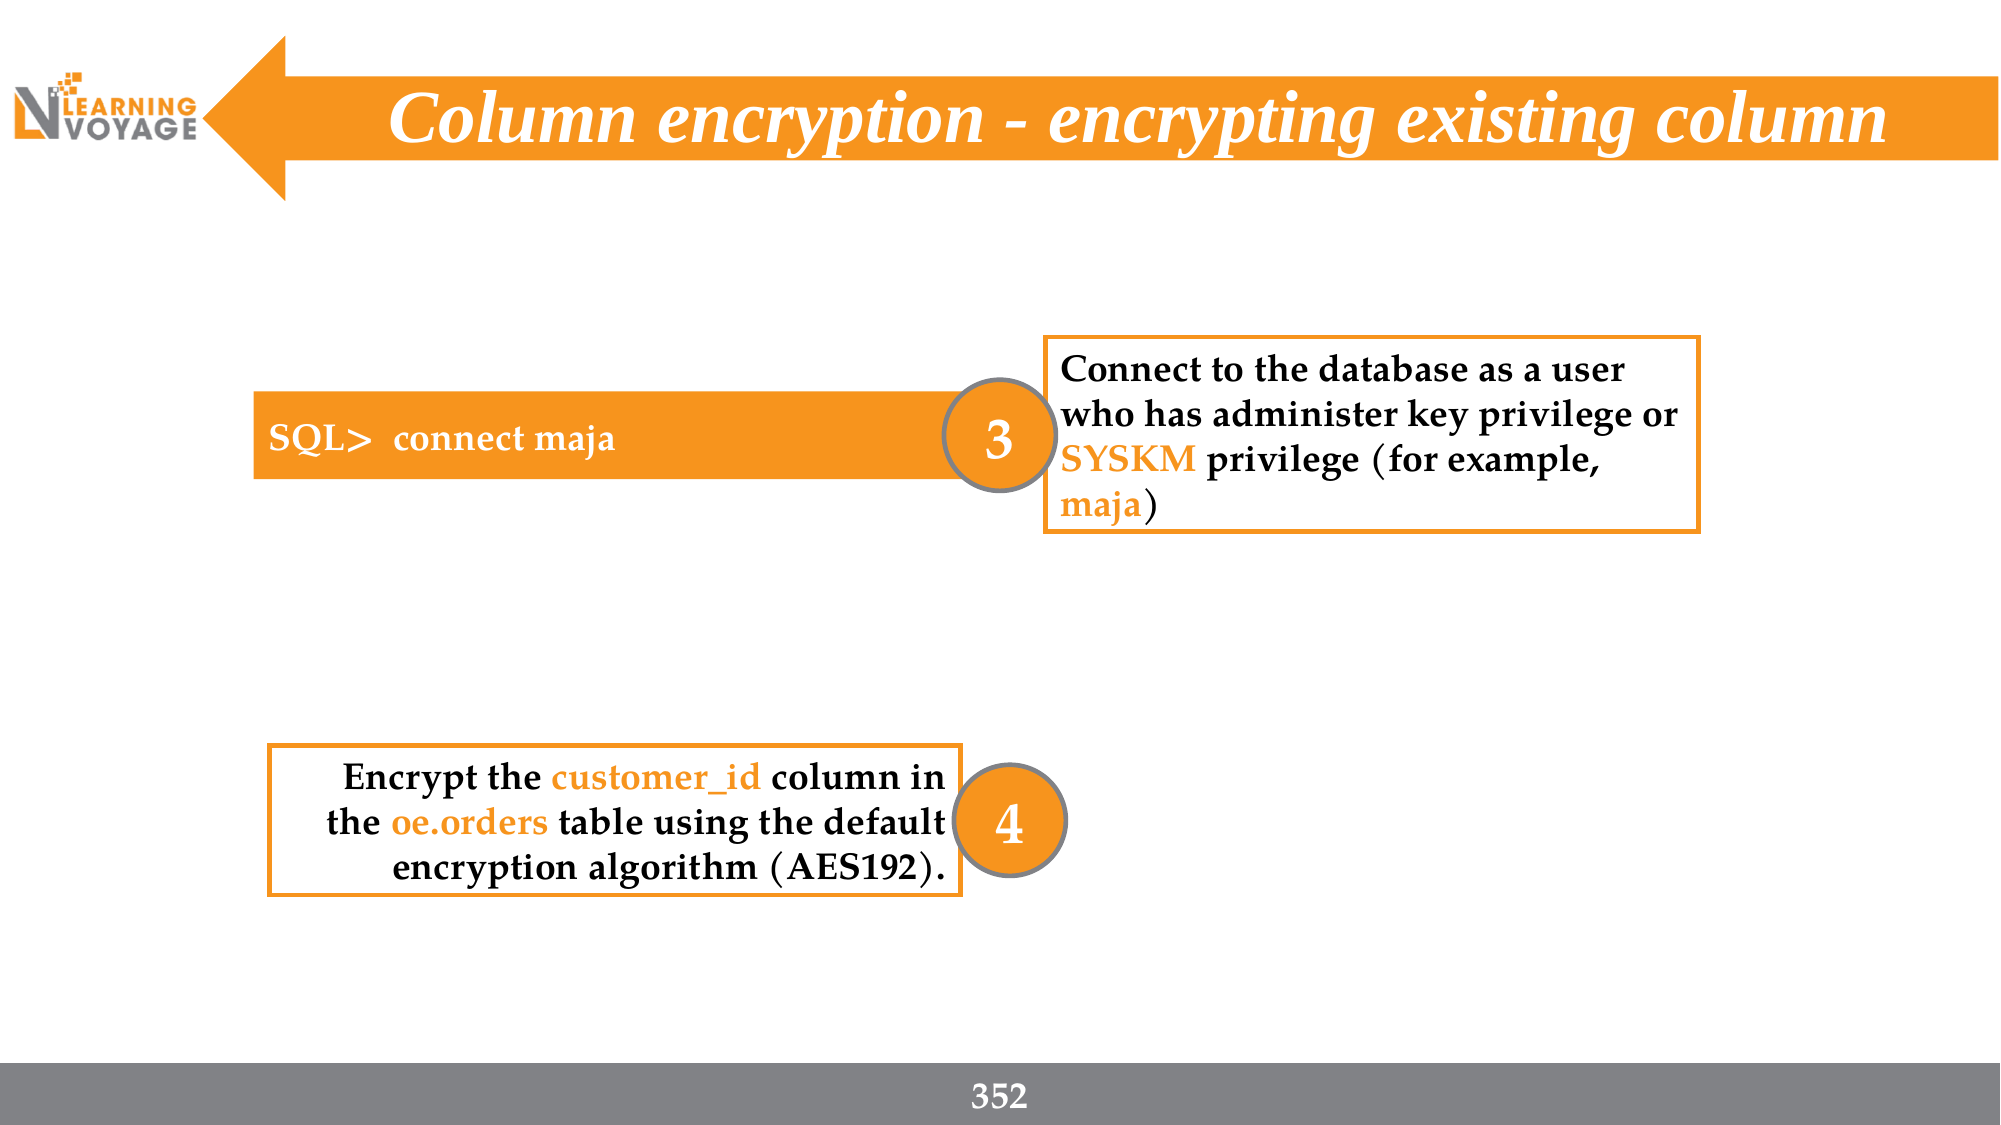

# Column encryption - encrypting existing column
Connect to the database as a user who has administer key privilege or SYSKM privilege (for example, maja)
3
SQL>  connect maja
Encrypt the customer_id column in the oe.orders table using the default encryption algorithm (AES192).
4
352